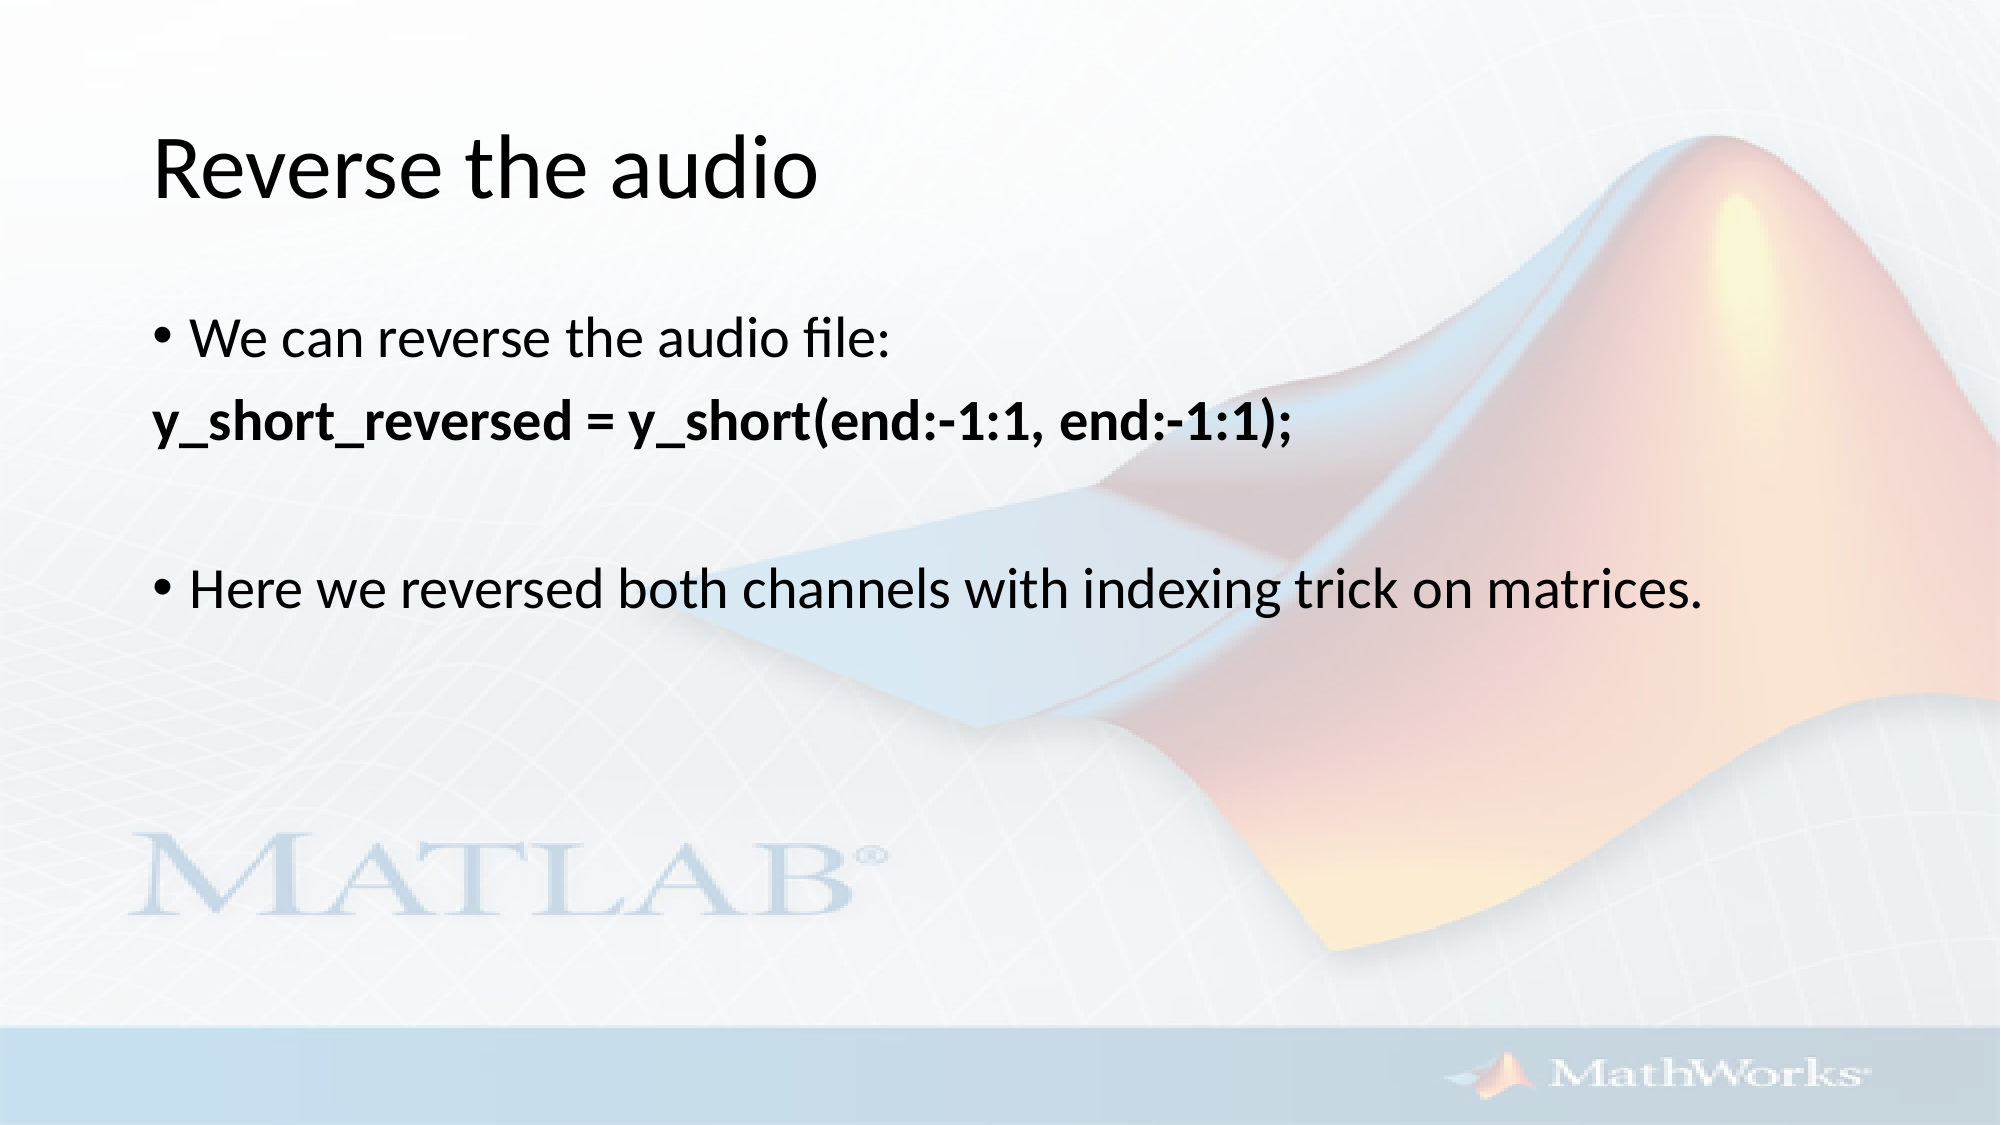

# Reverse the audio
We can reverse the audio file:
y_short_reversed = y_short(end:-1:1, end:-1:1);

Here we reversed both channels with indexing trick on matrices.